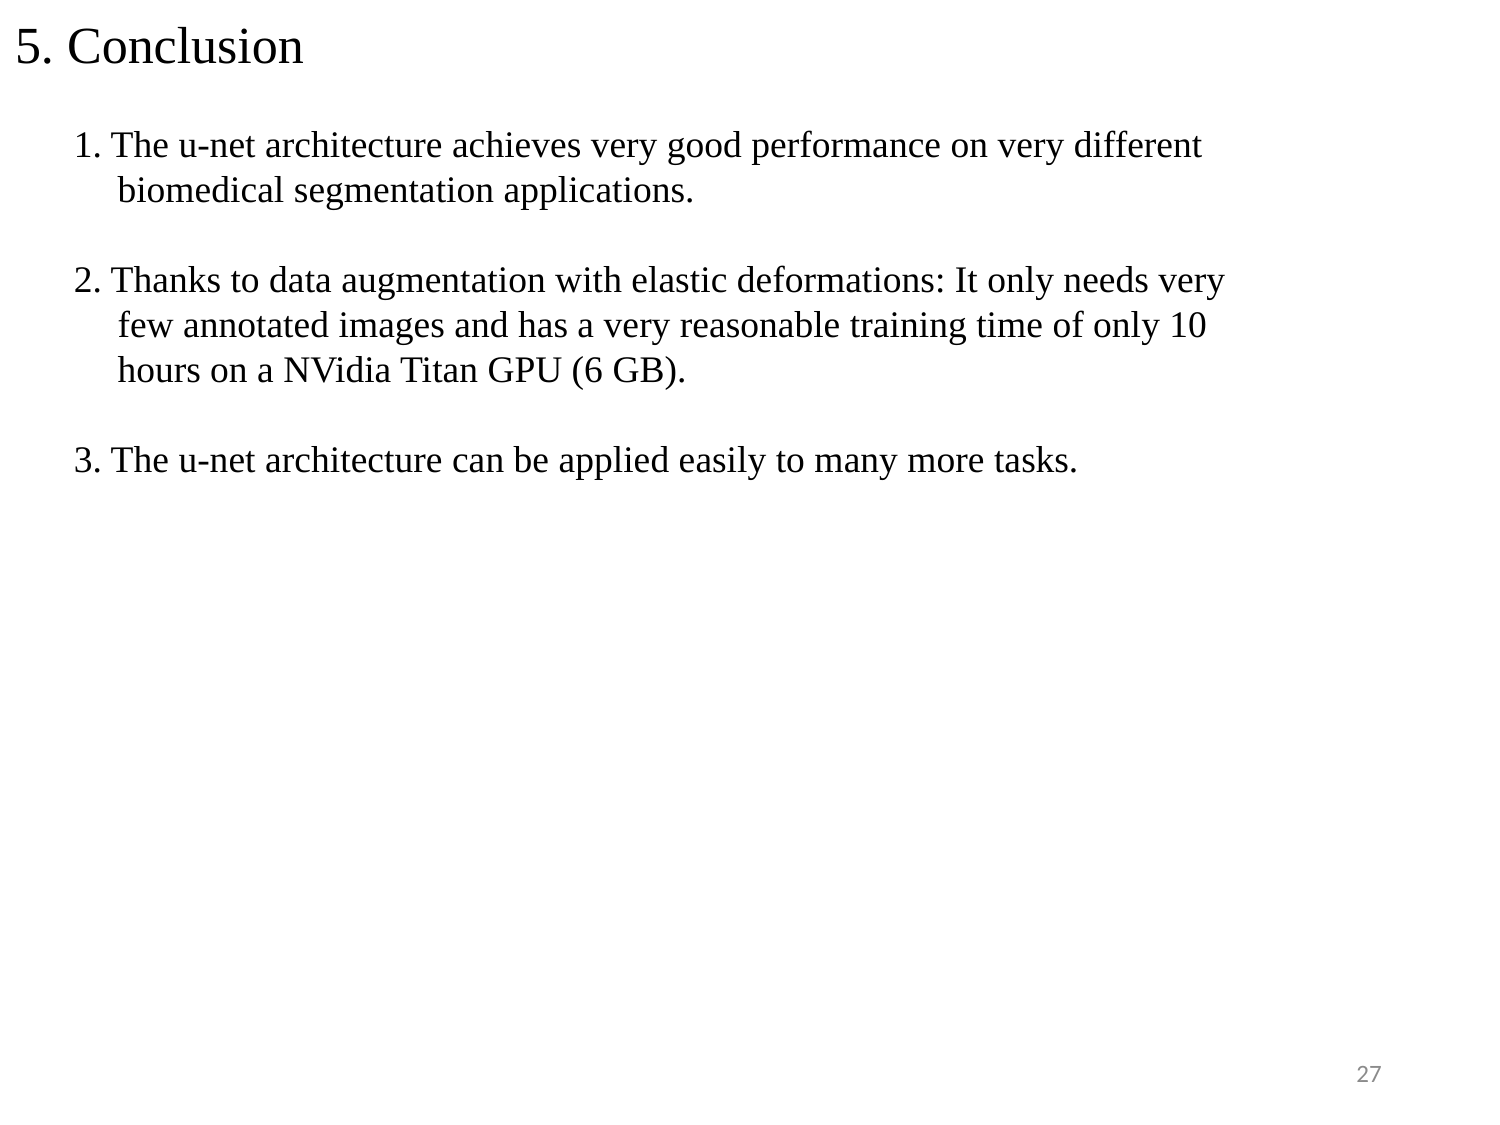

# 5. Conclusion
1. The u-net architecture achieves very good performance on very different biomedical segmentation applications.

2. Thanks to data augmentation with elastic deformations: It only needs very few annotated images and has a very reasonable training time of only 10 hours on a NVidia Titan GPU (6 GB).

3. The u-net architecture can be applied easily to many more tasks.
27